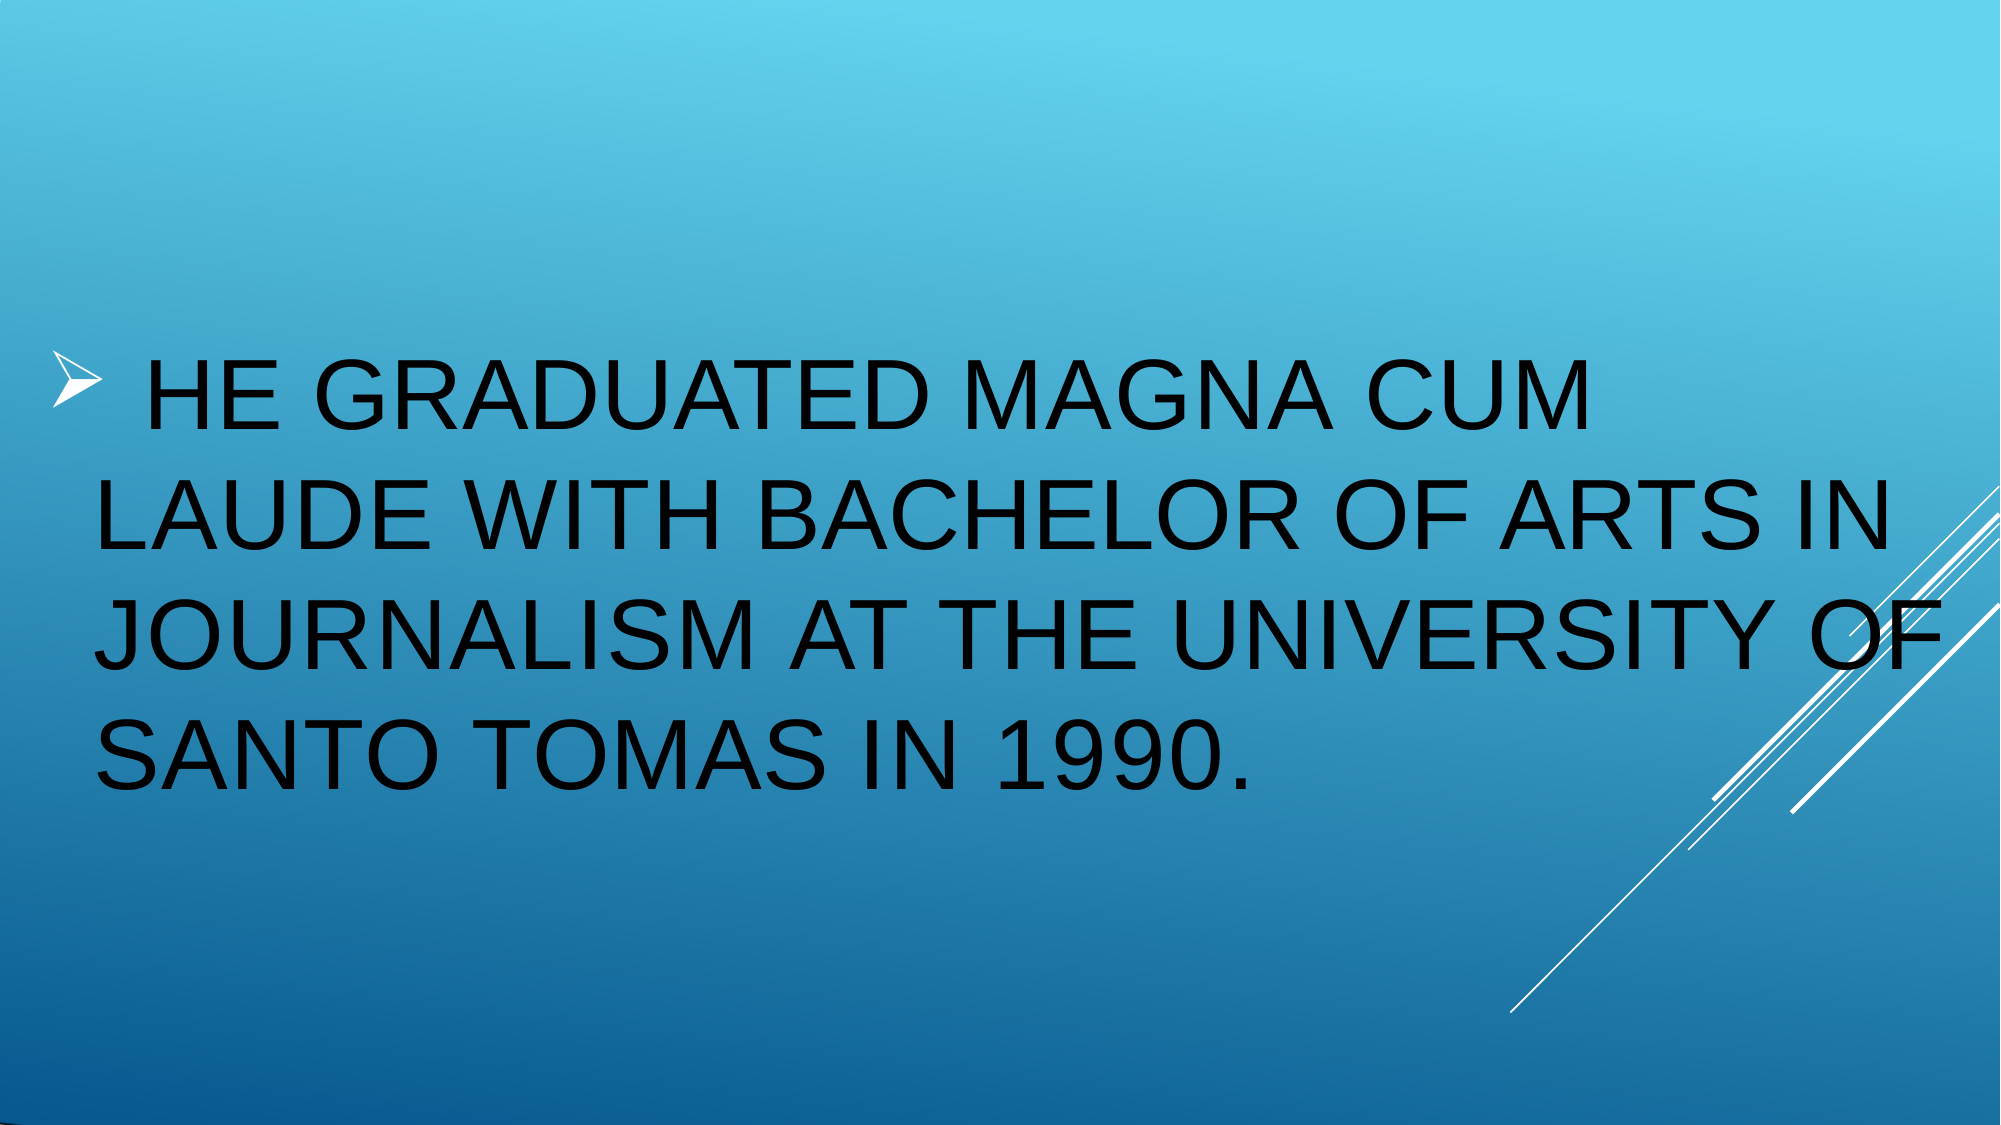

HE GRADUATED MAGNA CUM LAUDE WITH BACHELOR OF ARTS IN JOURNALISM AT THE UNIVERSITY OF SANTO TOMAS IN 1990.